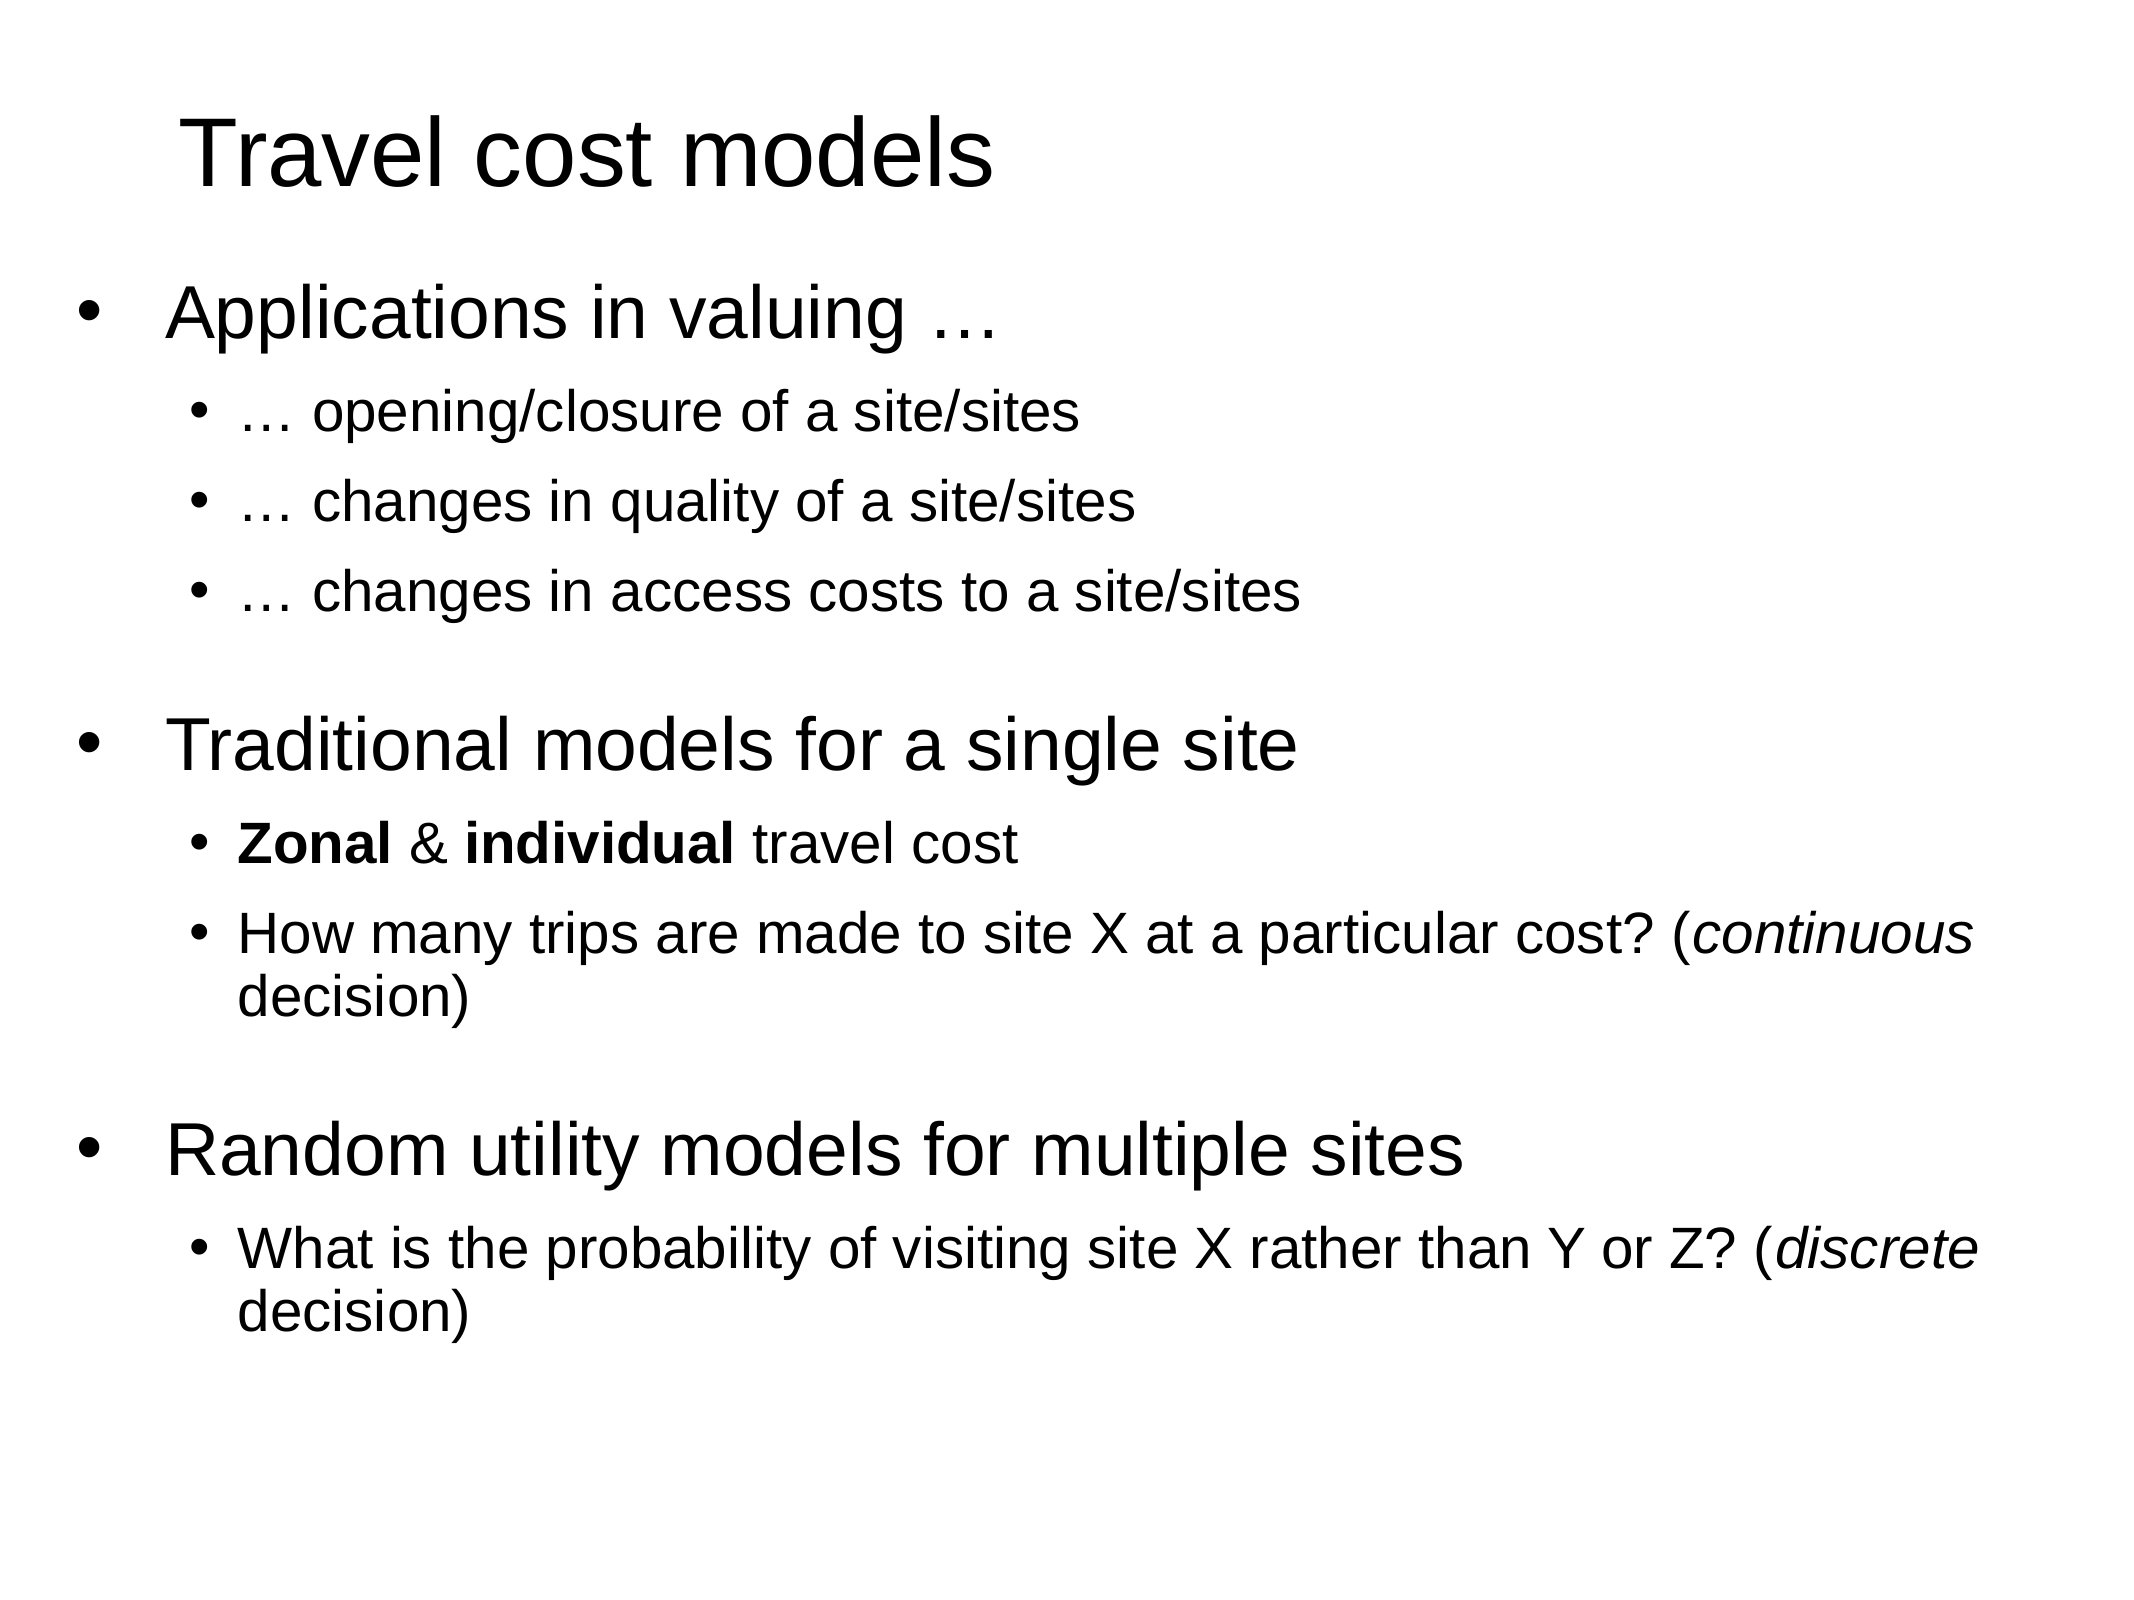

# Travel cost models
Applications in valuing …
… opening/closure of a site/sites
… changes in quality of a site/sites
… changes in access costs to a site/sites
Traditional models for a single site
Zonal & individual travel cost
How many trips are made to site X at a particular cost? (continuous decision)
Random utility models for multiple sites
What is the probability of visiting site X rather than Y or Z? (discrete decision)